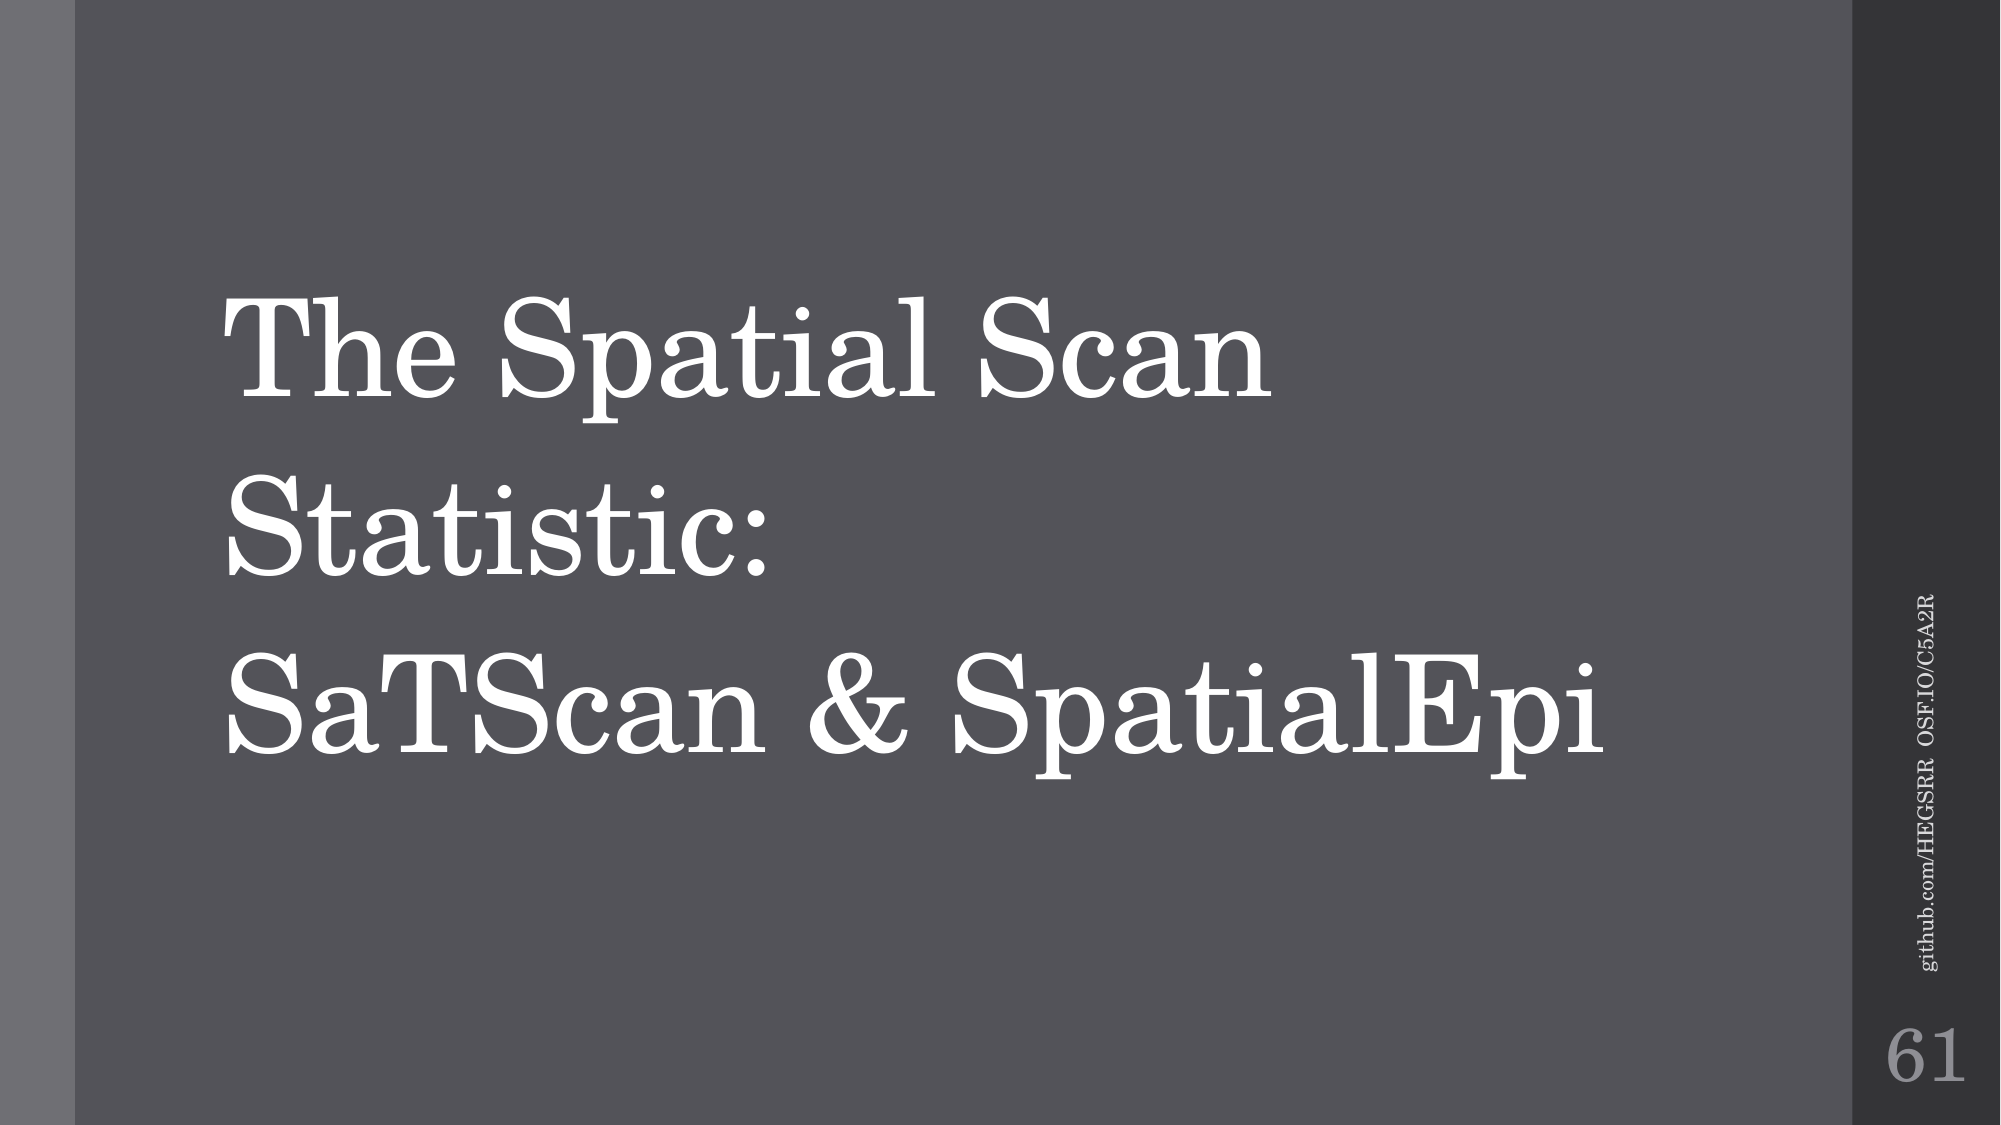

# The Spatial Scan Statistic: SaTScan & SpatialEpi
github.com/HEGSRR  OSF.IO/C5A2R

61